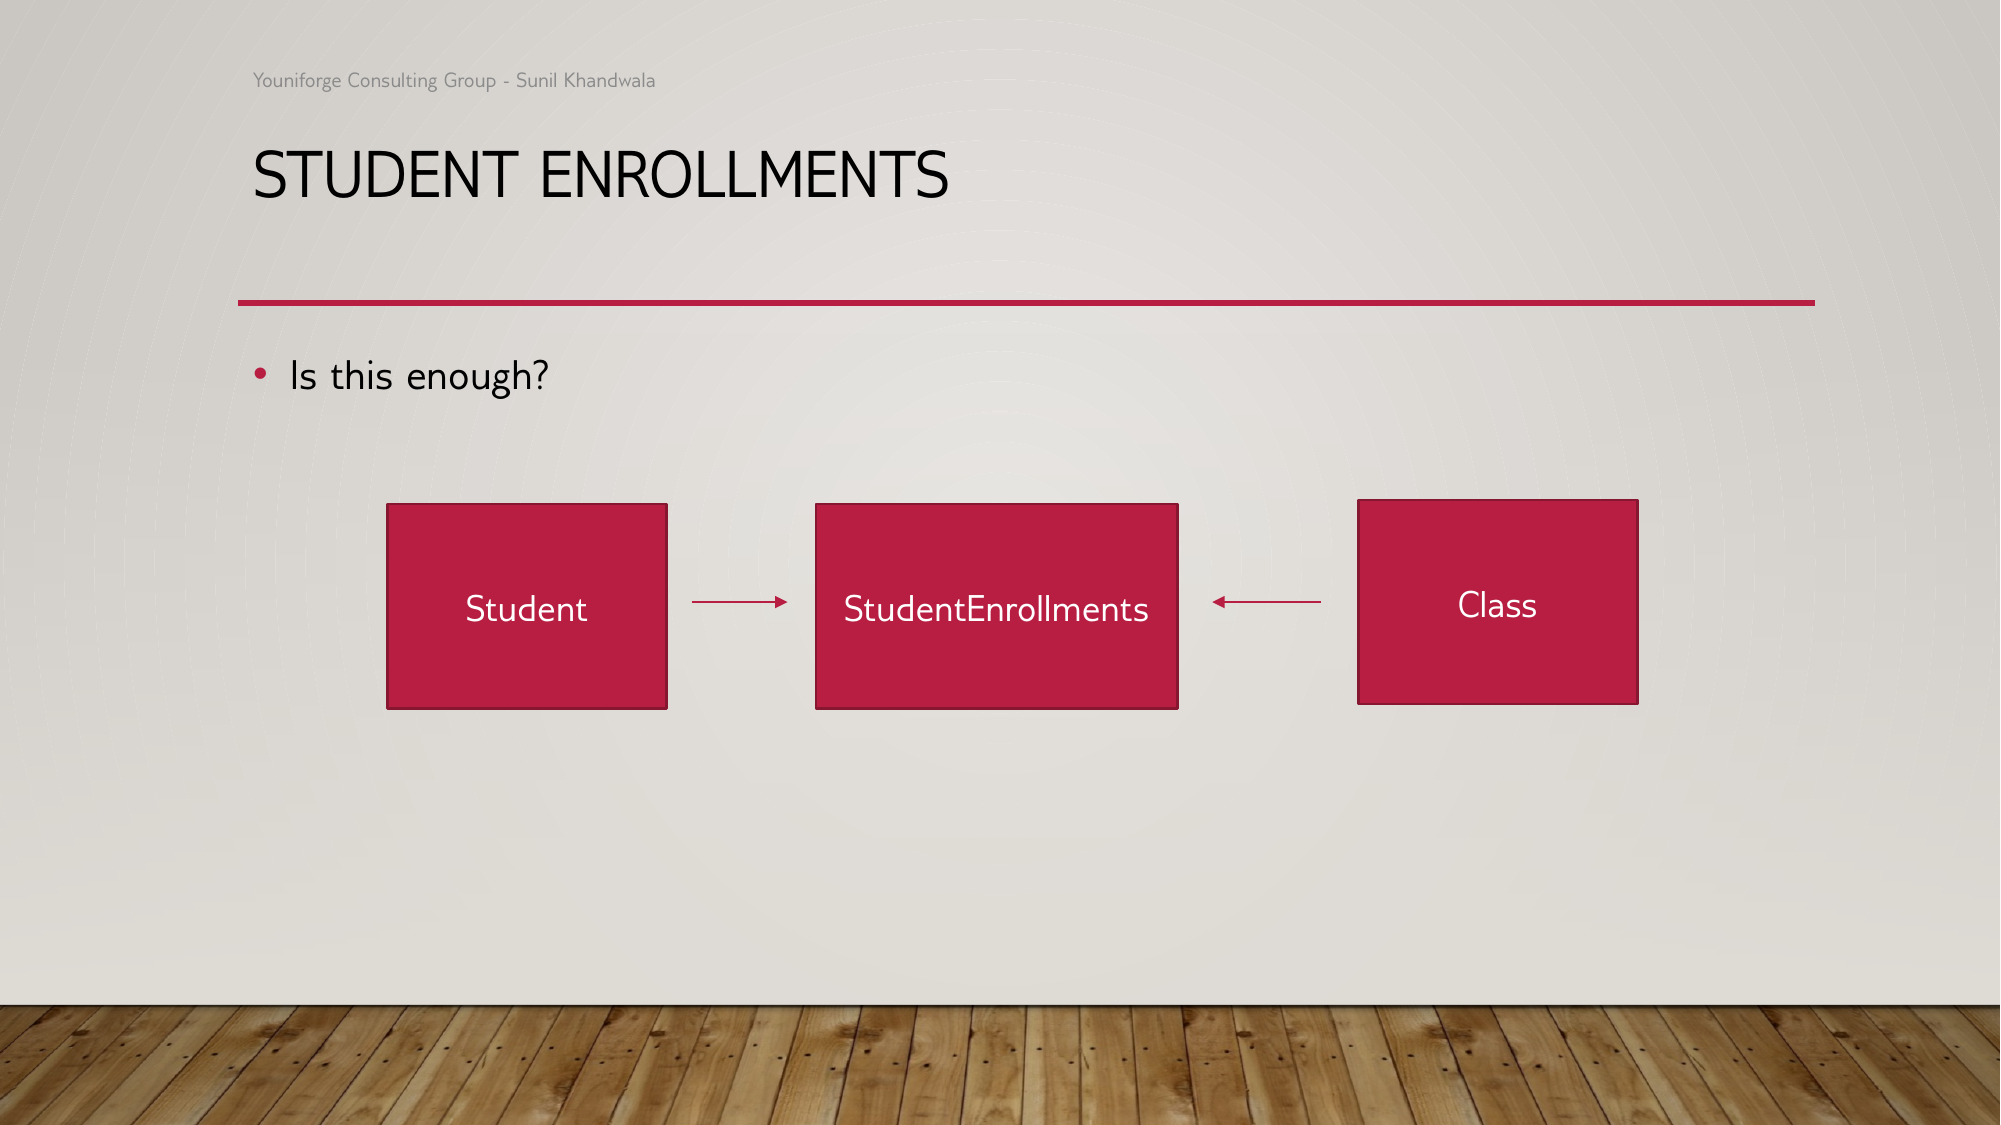

Youniforge Consulting Group - Sunil Khandwala
# Student enrollments
Is this enough?
Class
Student
StudentEnrollments